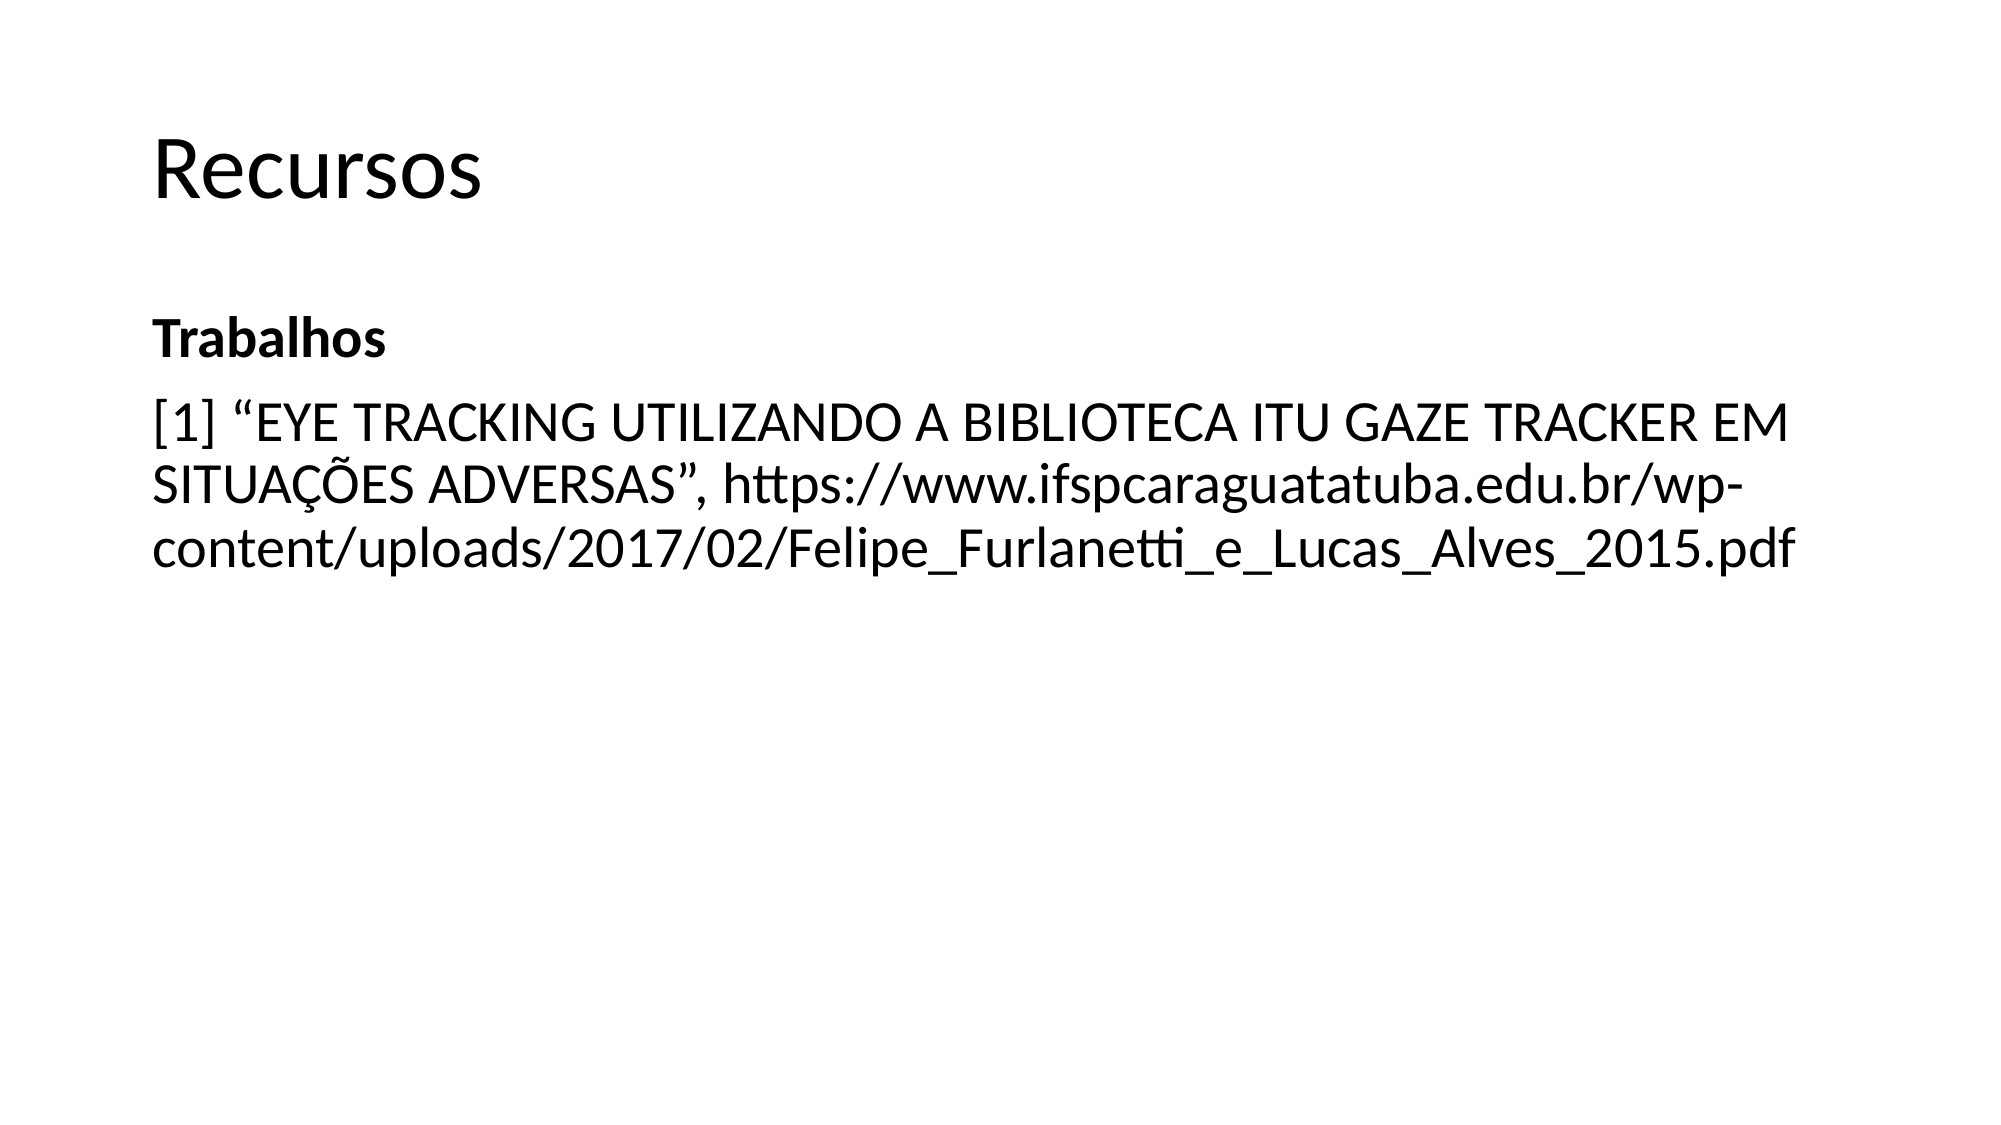

# Recursos
Trabalhos
[1] “EYE TRACKING UTILIZANDO A BIBLIOTECA ITU GAZE TRACKER EM SITUAÇÕES ADVERSAS”, https://www.ifspcaraguatatuba.edu.br/wp-content/uploads/2017/02/Felipe_Furlanetti_e_Lucas_Alves_2015.pdf